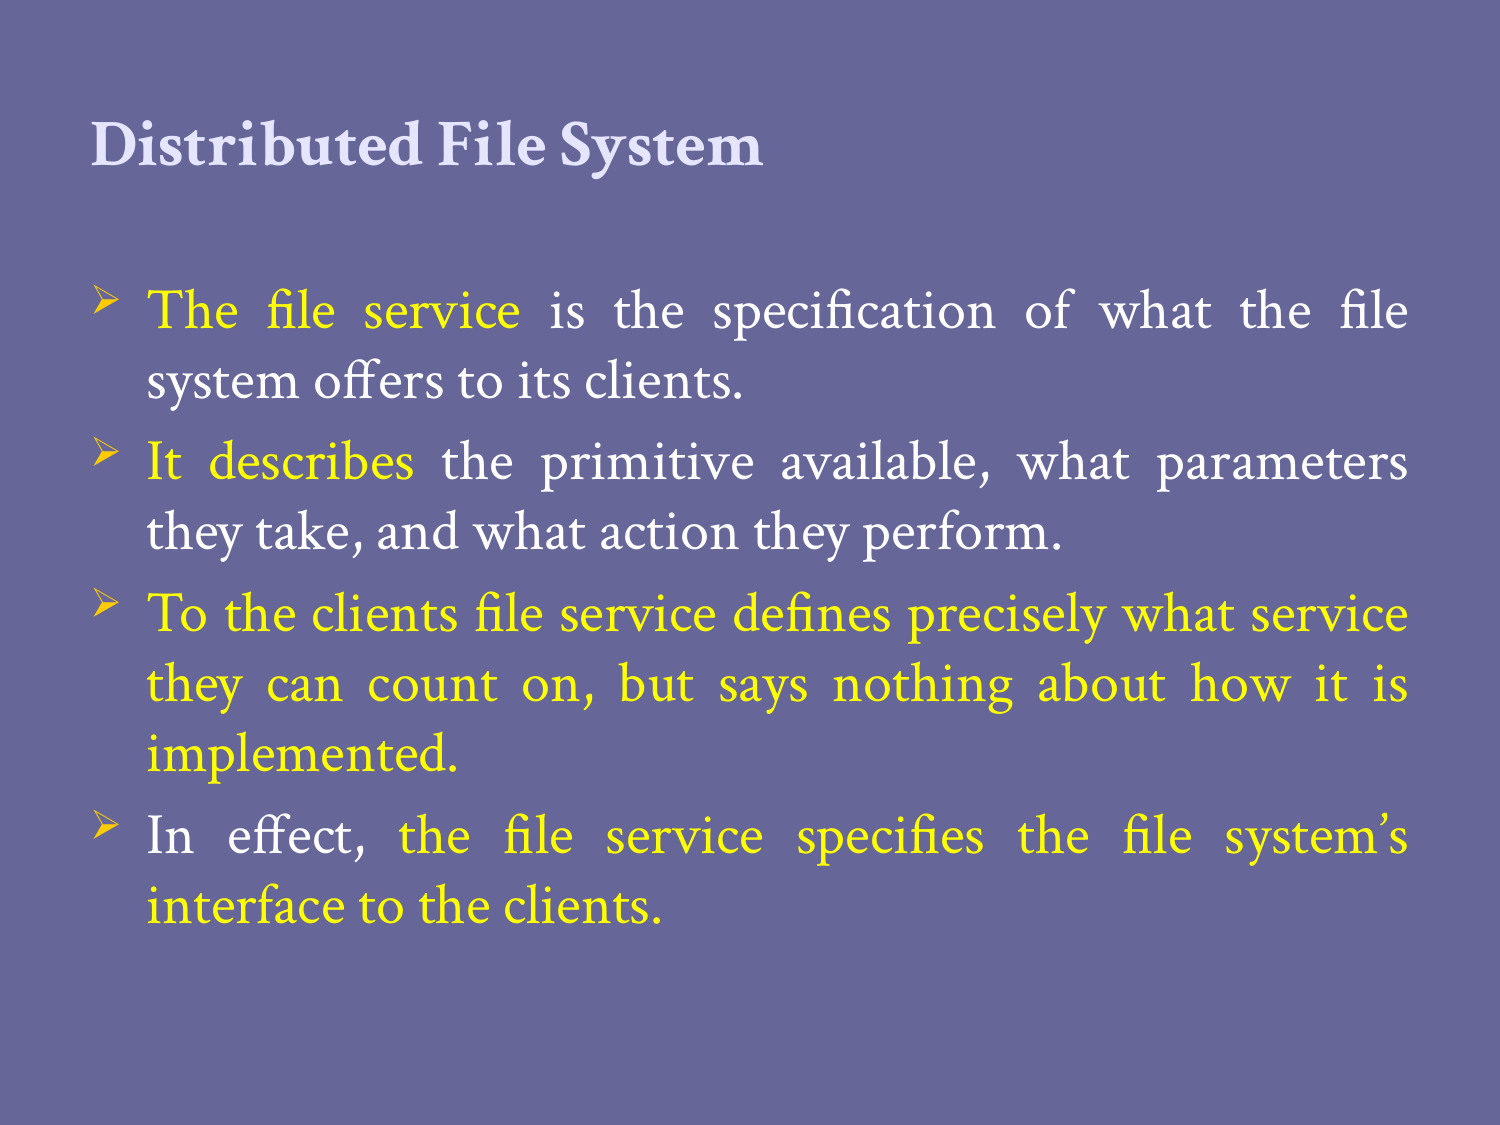

Distributed File System
The file service is the specification of what the file system offers to its clients.
It describes the primitive available, what parameters they take, and what action they perform.
To the clients file service defines precisely what service they can count on, but says nothing about how it is implemented.
In effect, the file service specifies the file system’s interface to the clients.